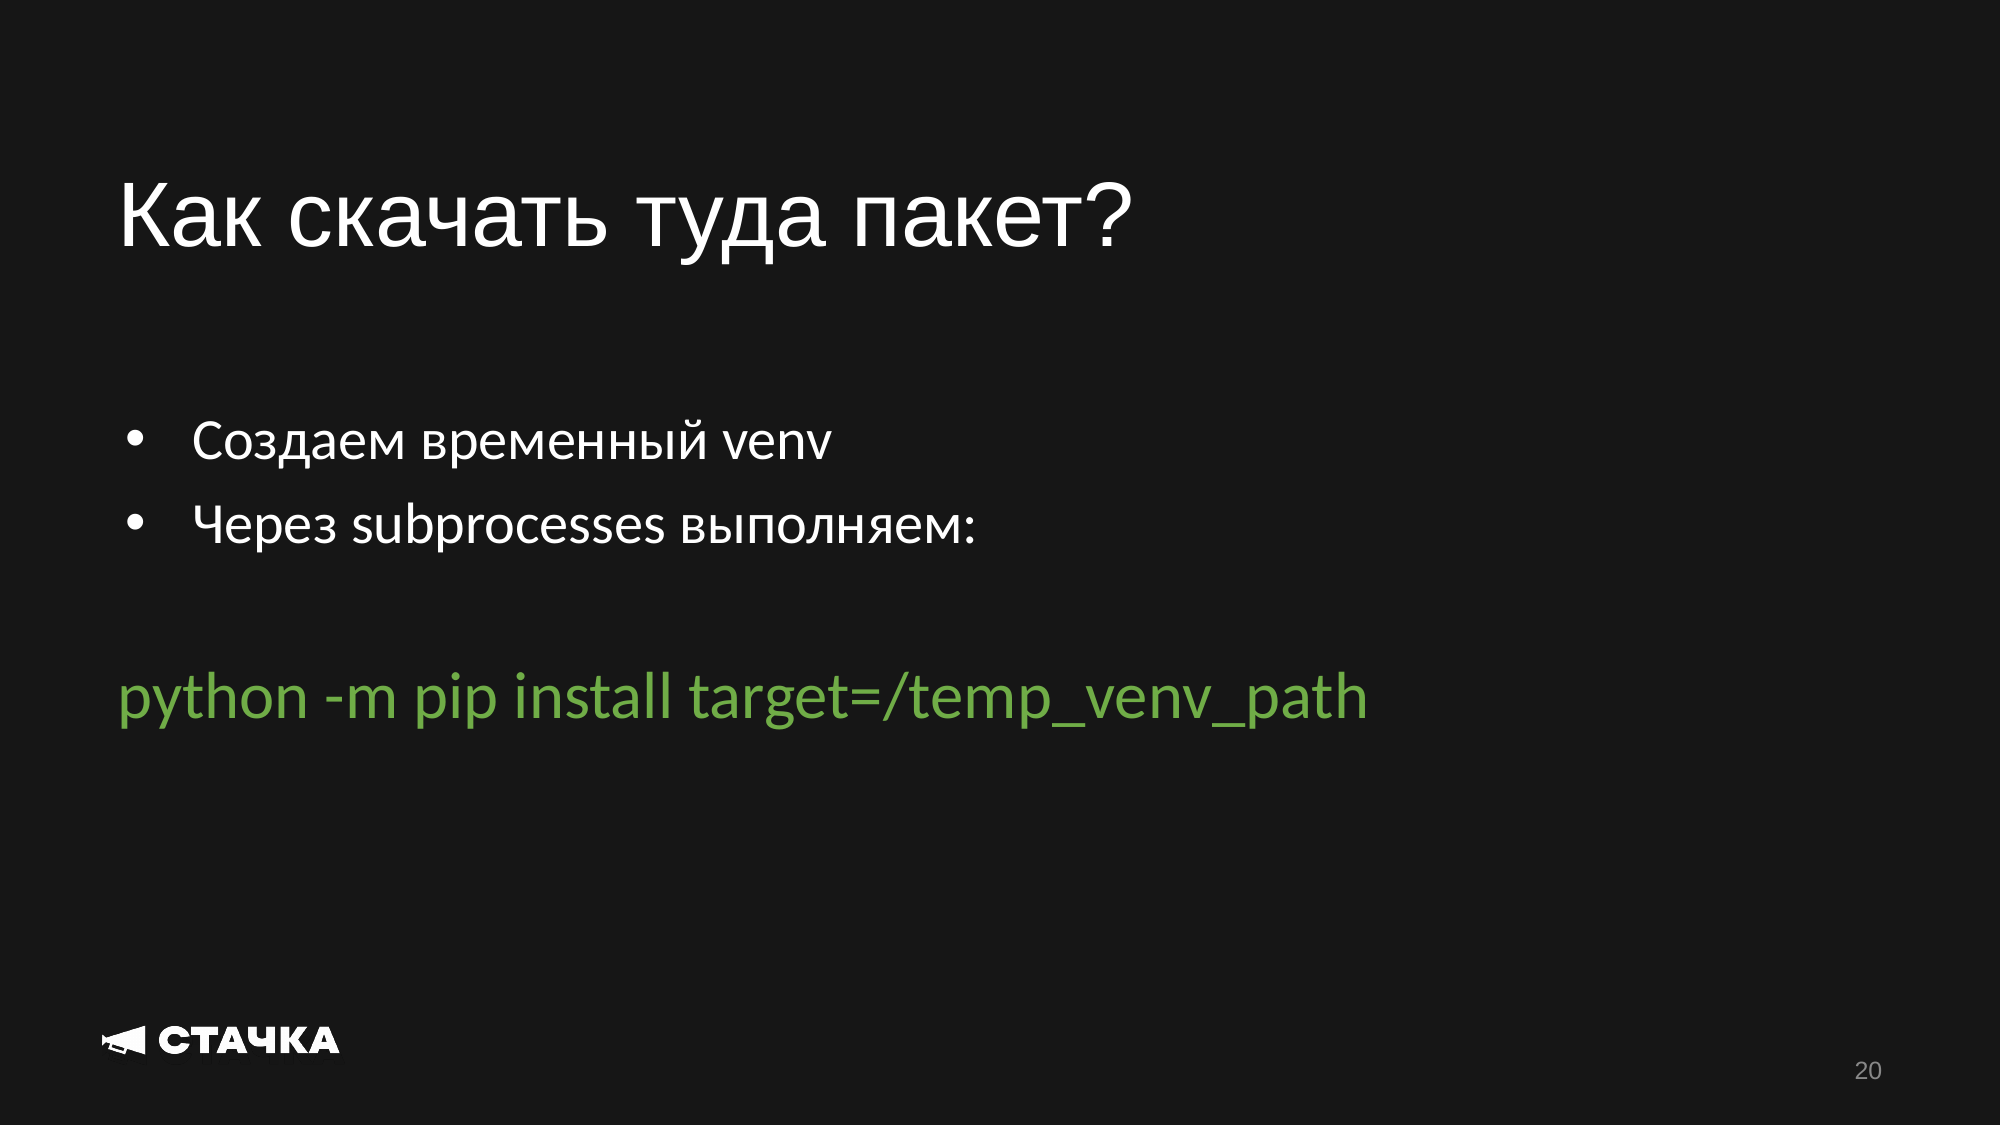

Как скачать туда пакет?
Создаем временный venv
Через subprocesses выполняем:

python -m pip install target=/temp_venv_path

20